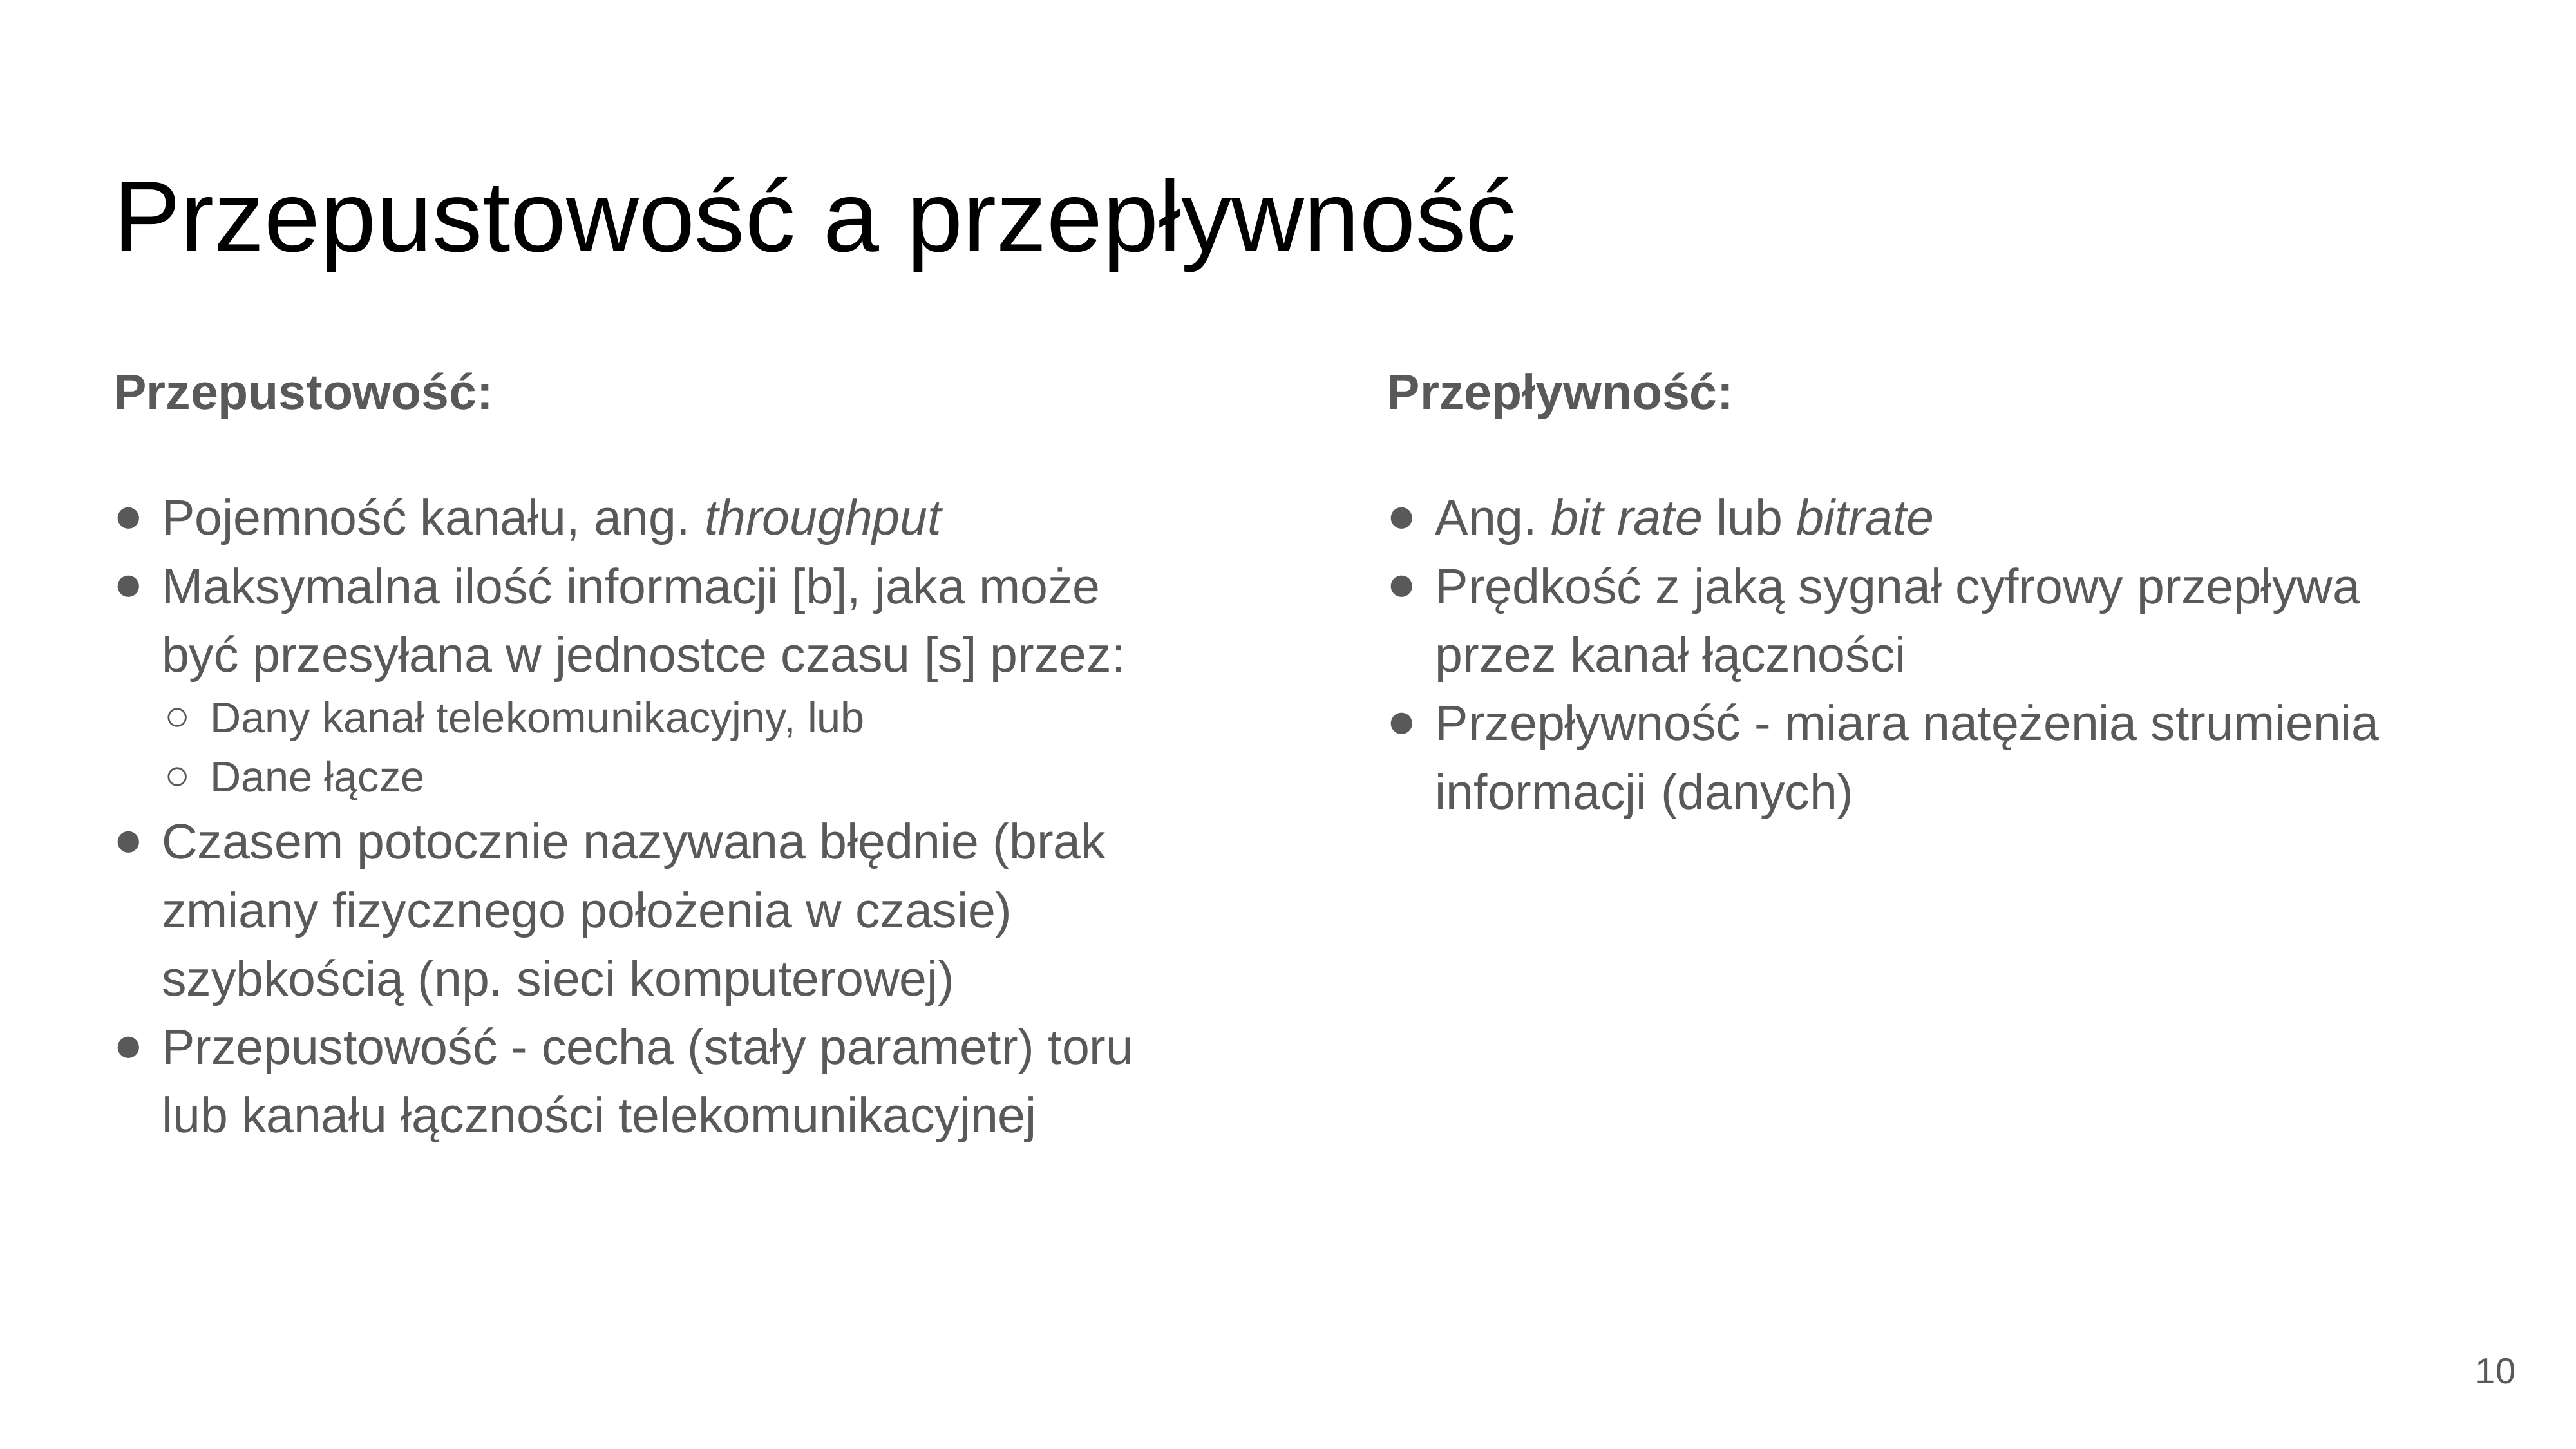

# Przepustowość a przepływność
Przepustowość:
Pojemność kanału, ang. throughput
Maksymalna ilość informacji [b], jaka może być przesyłana w jednostce czasu [s] przez:
Dany kanał telekomunikacyjny, lub
Dane łącze
Czasem potocznie nazywana błędnie (brak zmiany fizycznego położenia w czasie) szybkością (np. sieci komputerowej)
Przepustowość - cecha (stały parametr) toru lub kanału łączności telekomunikacyjnej
Przepływność:
Ang. bit rate lub bitrate
Prędkość z jaką sygnał cyfrowy przepływa przez kanał łączności
Przepływność - miara natężenia strumienia informacji (danych)
10